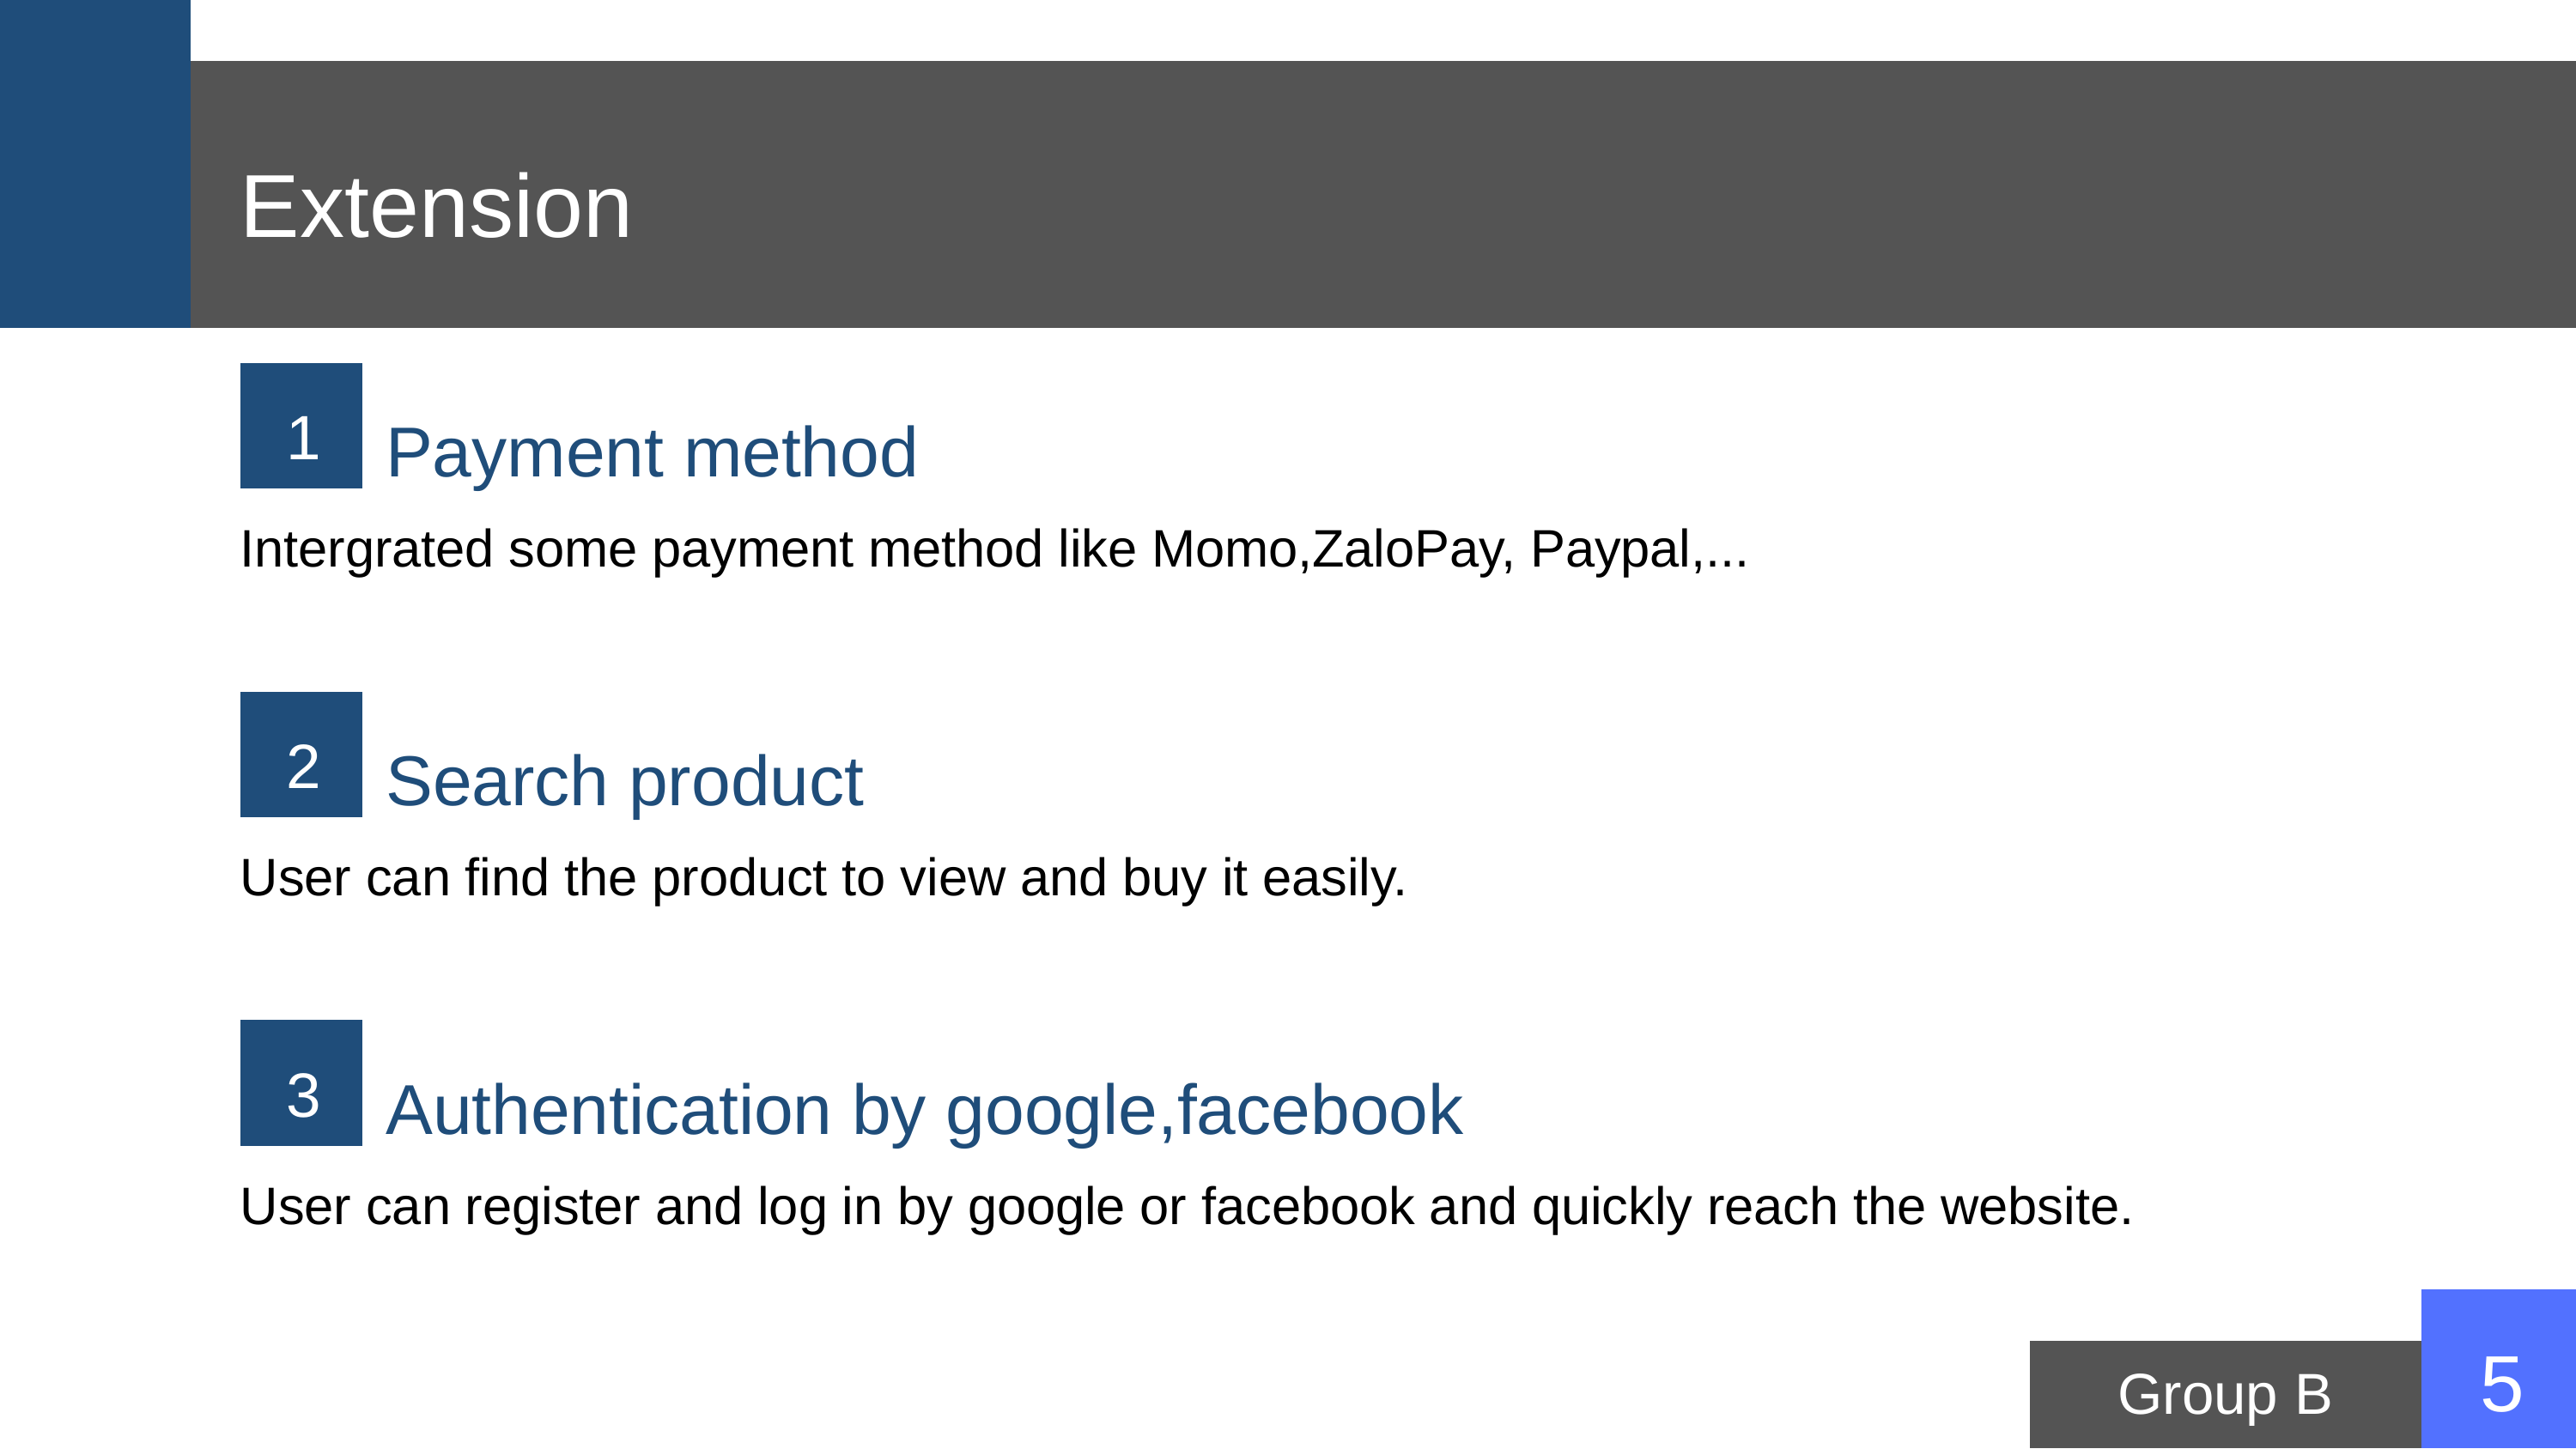

Extension

1
Payment method
Intergrated some payment method like Momo,ZaloPay, Paypal,...

2
Search product
User can find the product to view and buy it easily.

3
Authentication by google,facebook
User can register and log in by google or facebook and quickly reach the website.

5

Group B